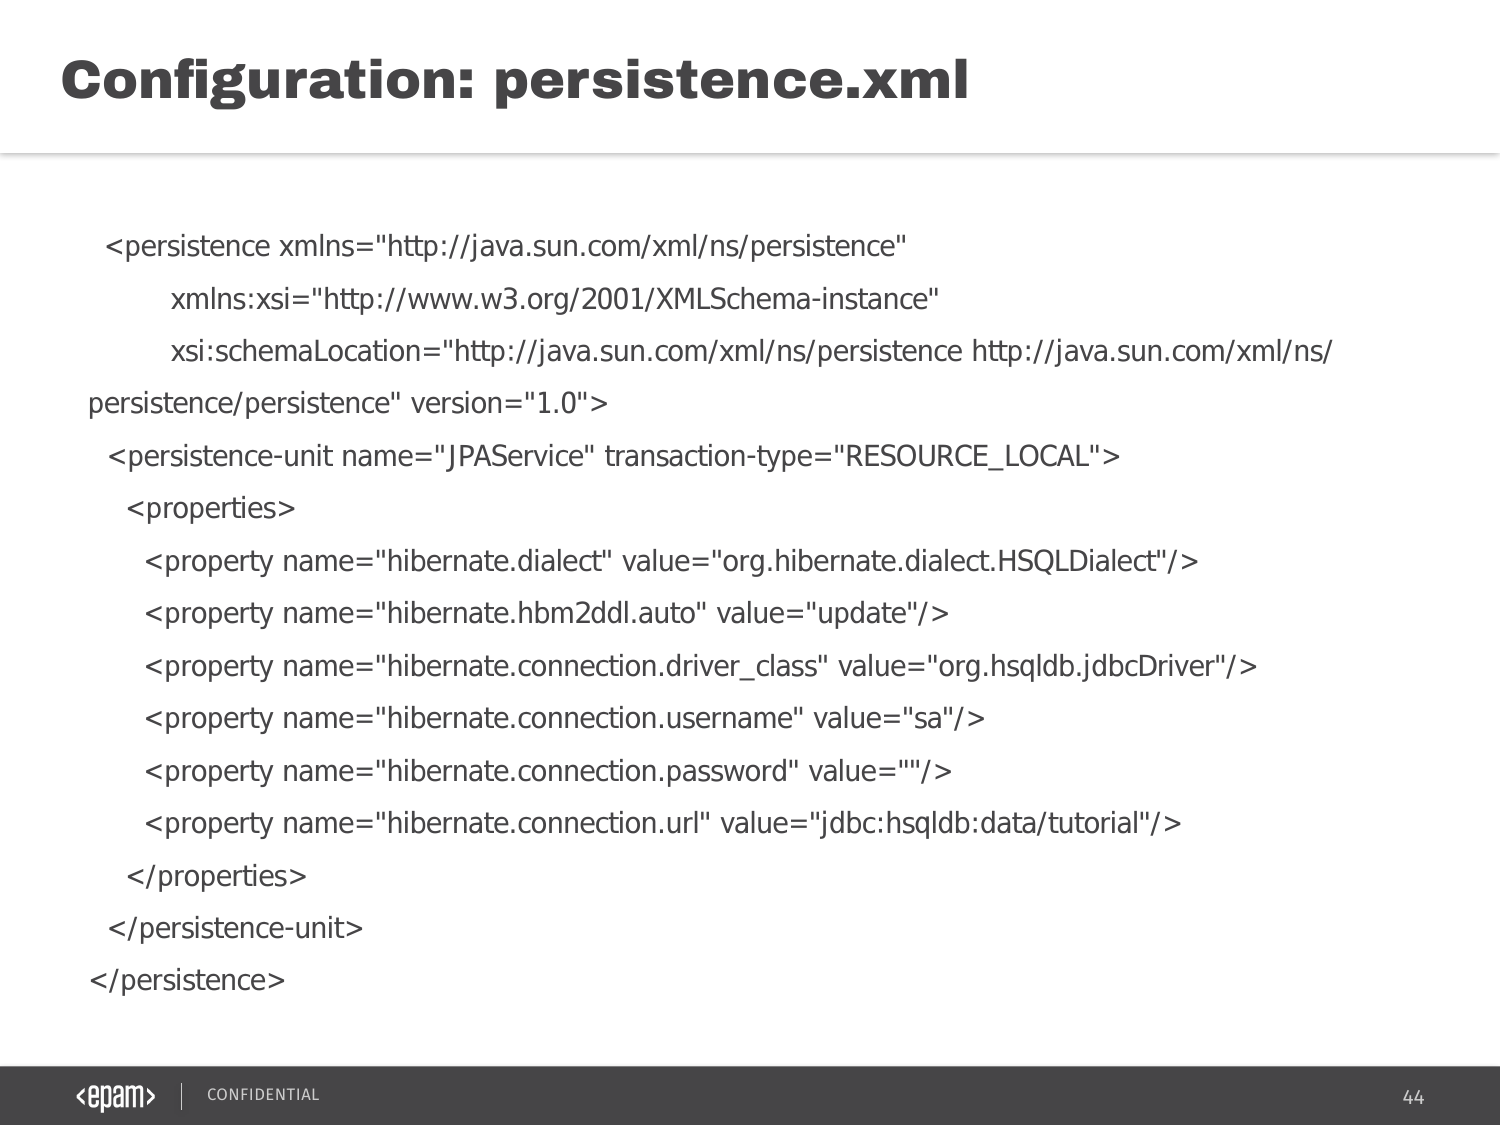

Configuration: persistence.xml
<persistence xmlns="http://java.sun.com/xml/ns/persistence"
         xmlns:xsi="http://www.w3.org/2001/XMLSchema-instance"
         xsi:schemaLocation="http://java.sun.com/xml/ns/persistence http://java.sun.com/xml/ns/persistence/persistence" version="1.0">
  <persistence-unit name="JPAService" transaction-type="RESOURCE_LOCAL">
    <properties>
      <property name="hibernate.dialect" value="org.hibernate.dialect.HSQLDialect"/>
      <property name="hibernate.hbm2ddl.auto" value="update"/>
      <property name="hibernate.connection.driver_class" value="org.hsqldb.jdbcDriver"/>
      <property name="hibernate.connection.username" value="sa"/>
      <property name="hibernate.connection.password" value=""/>
      <property name="hibernate.connection.url" value="jdbc:hsqldb:data/tutorial"/>
    </properties>
  </persistence-unit>
</persistence>